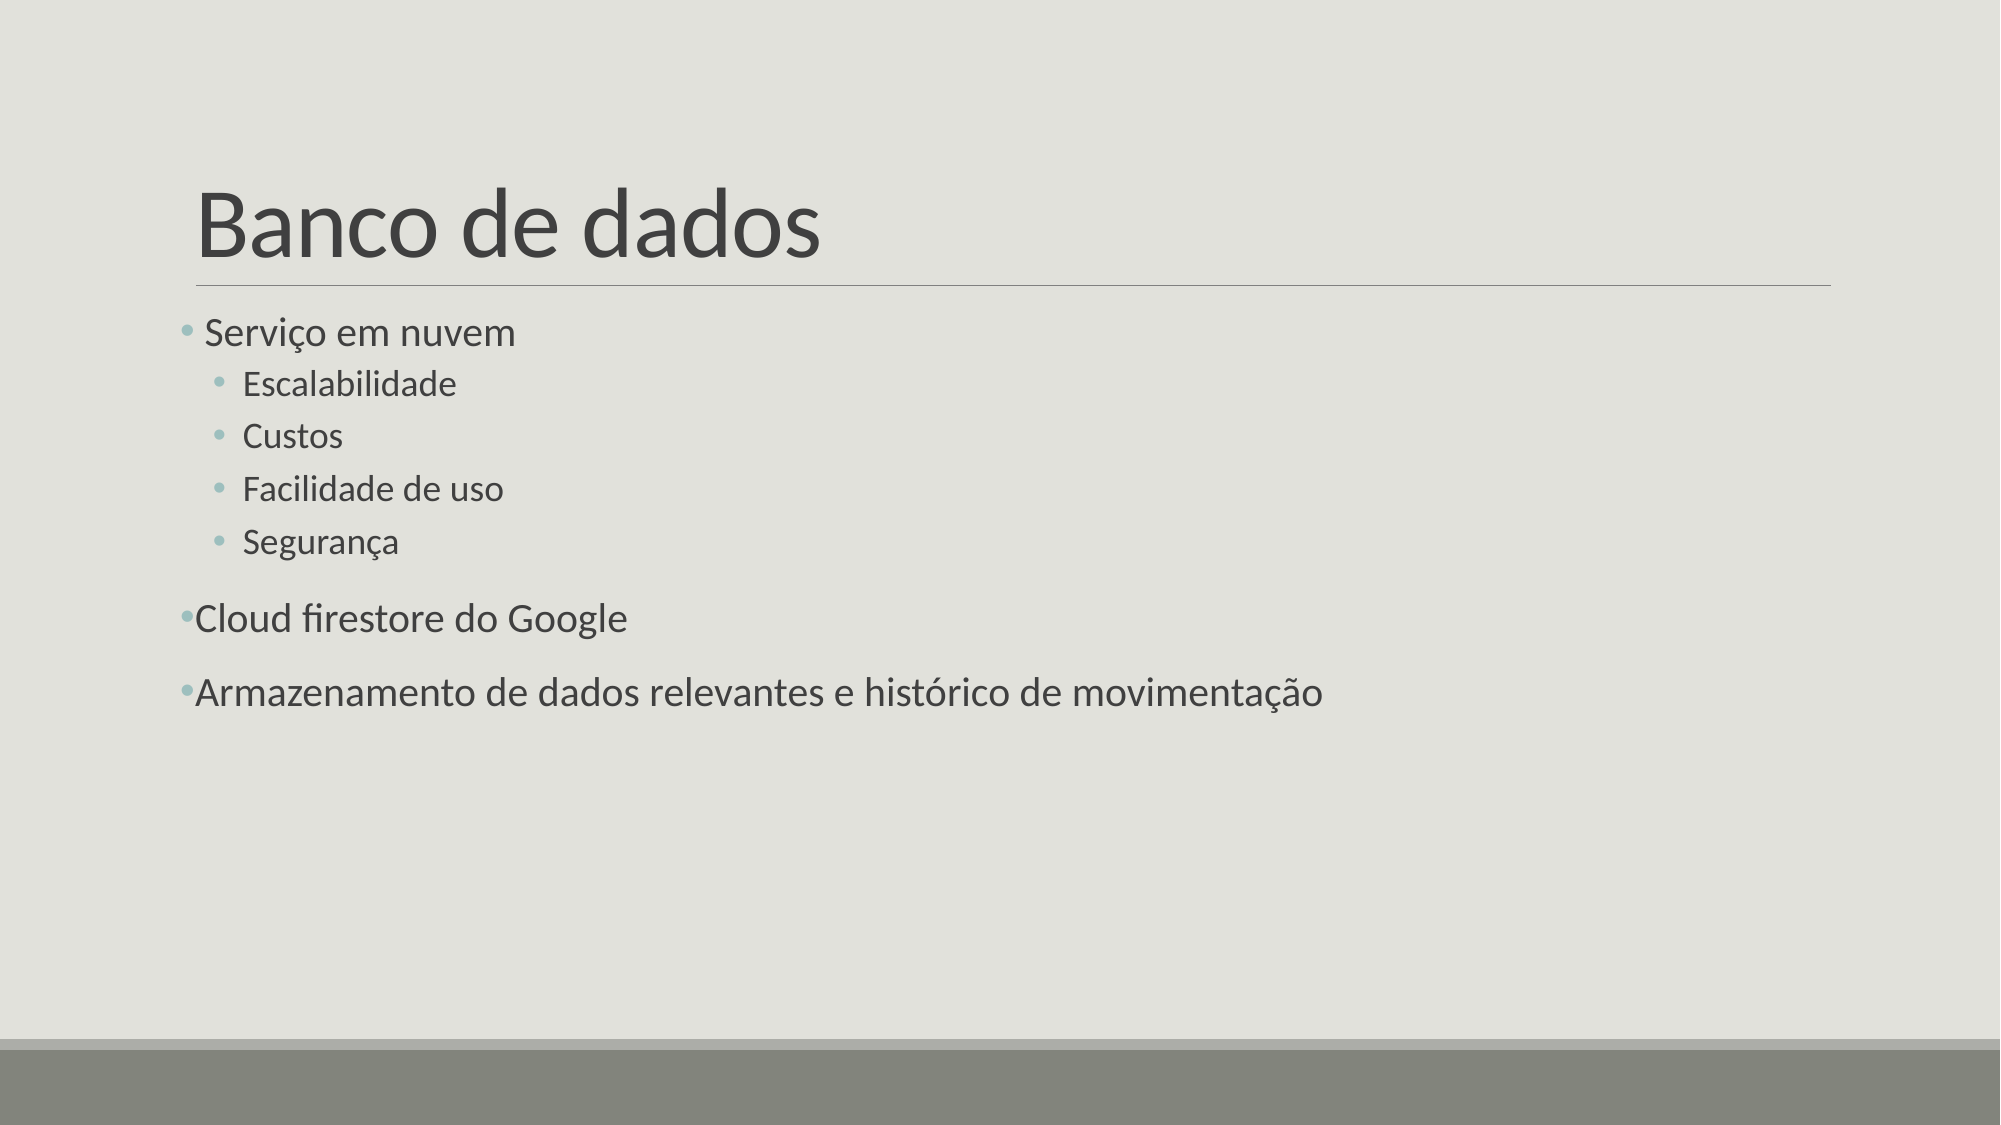

# Banco de dados
 Serviço em nuvem
Escalabilidade
Custos
Facilidade de uso
Segurança
Cloud firestore do Google
Armazenamento de dados relevantes e histórico de movimentação